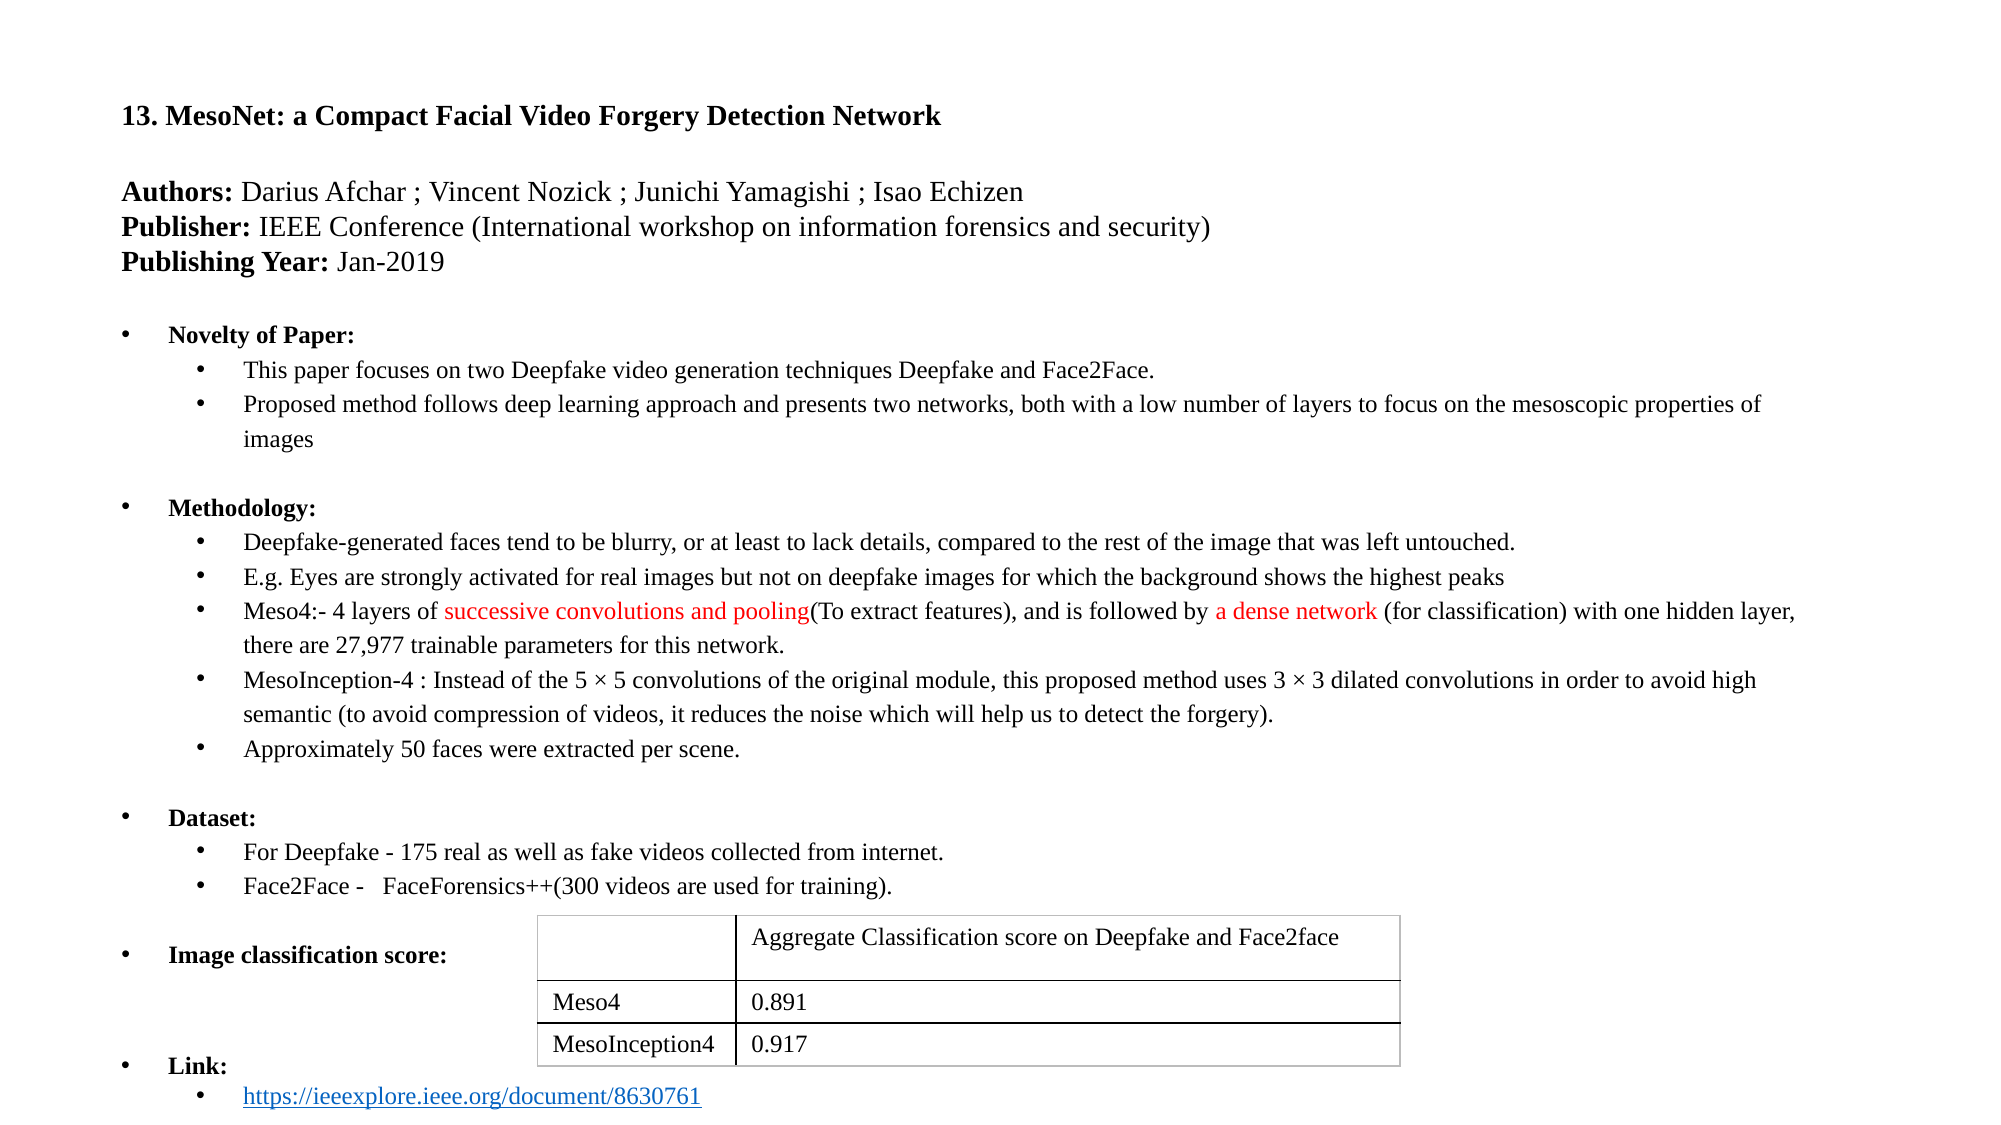

13. MesoNet: a Compact Facial Video Forgery Detection Network

Authors: Darius Afchar ; Vincent Nozick ; Junichi Yamagishi ; Isao Echizen
Publisher: IEEE Conference (International workshop on information forensics and security)
Publishing Year: Jan-2019

Novelty of Paper:
This paper focuses on two Deepfake video generation techniques Deepfake and Face2Face.
Proposed method follows deep learning approach and presents two networks, both with a low number of layers to focus on the mesoscopic properties of images

Methodology:
Deepfake-generated faces tend to be blurry, or at least to lack details, compared to the rest of the image that was left untouched.
E.g. Eyes are strongly activated for real images but not on deepfake images for which the background shows the highest peaks
Meso4:- 4 layers of successive convolutions and pooling(To extract features), and is followed by a dense network (for classification) with one hidden layer, there are 27,977 trainable parameters for this network.
MesoInception-4 : Instead of the 5 × 5 convolutions of the original module, this proposed method uses 3 × 3 dilated convolutions in order to avoid high semantic (to avoid compression of videos, it reduces the noise which will help us to detect the forgery).
Approximately 50 faces were extracted per scene.

Dataset:
For Deepfake - 175 real as well as fake videos collected from internet.
Face2Face -   FaceForensics++(300 videos are used for training).

Image classification score:

|  | Aggregate Classification score on Deepfake and Face2face |
| --- | --- |
| Meso4 | 0.891 |
| MesoInception4 | 0.917 |
Link:
https://ieeexplore.ieee.org/document/8630761